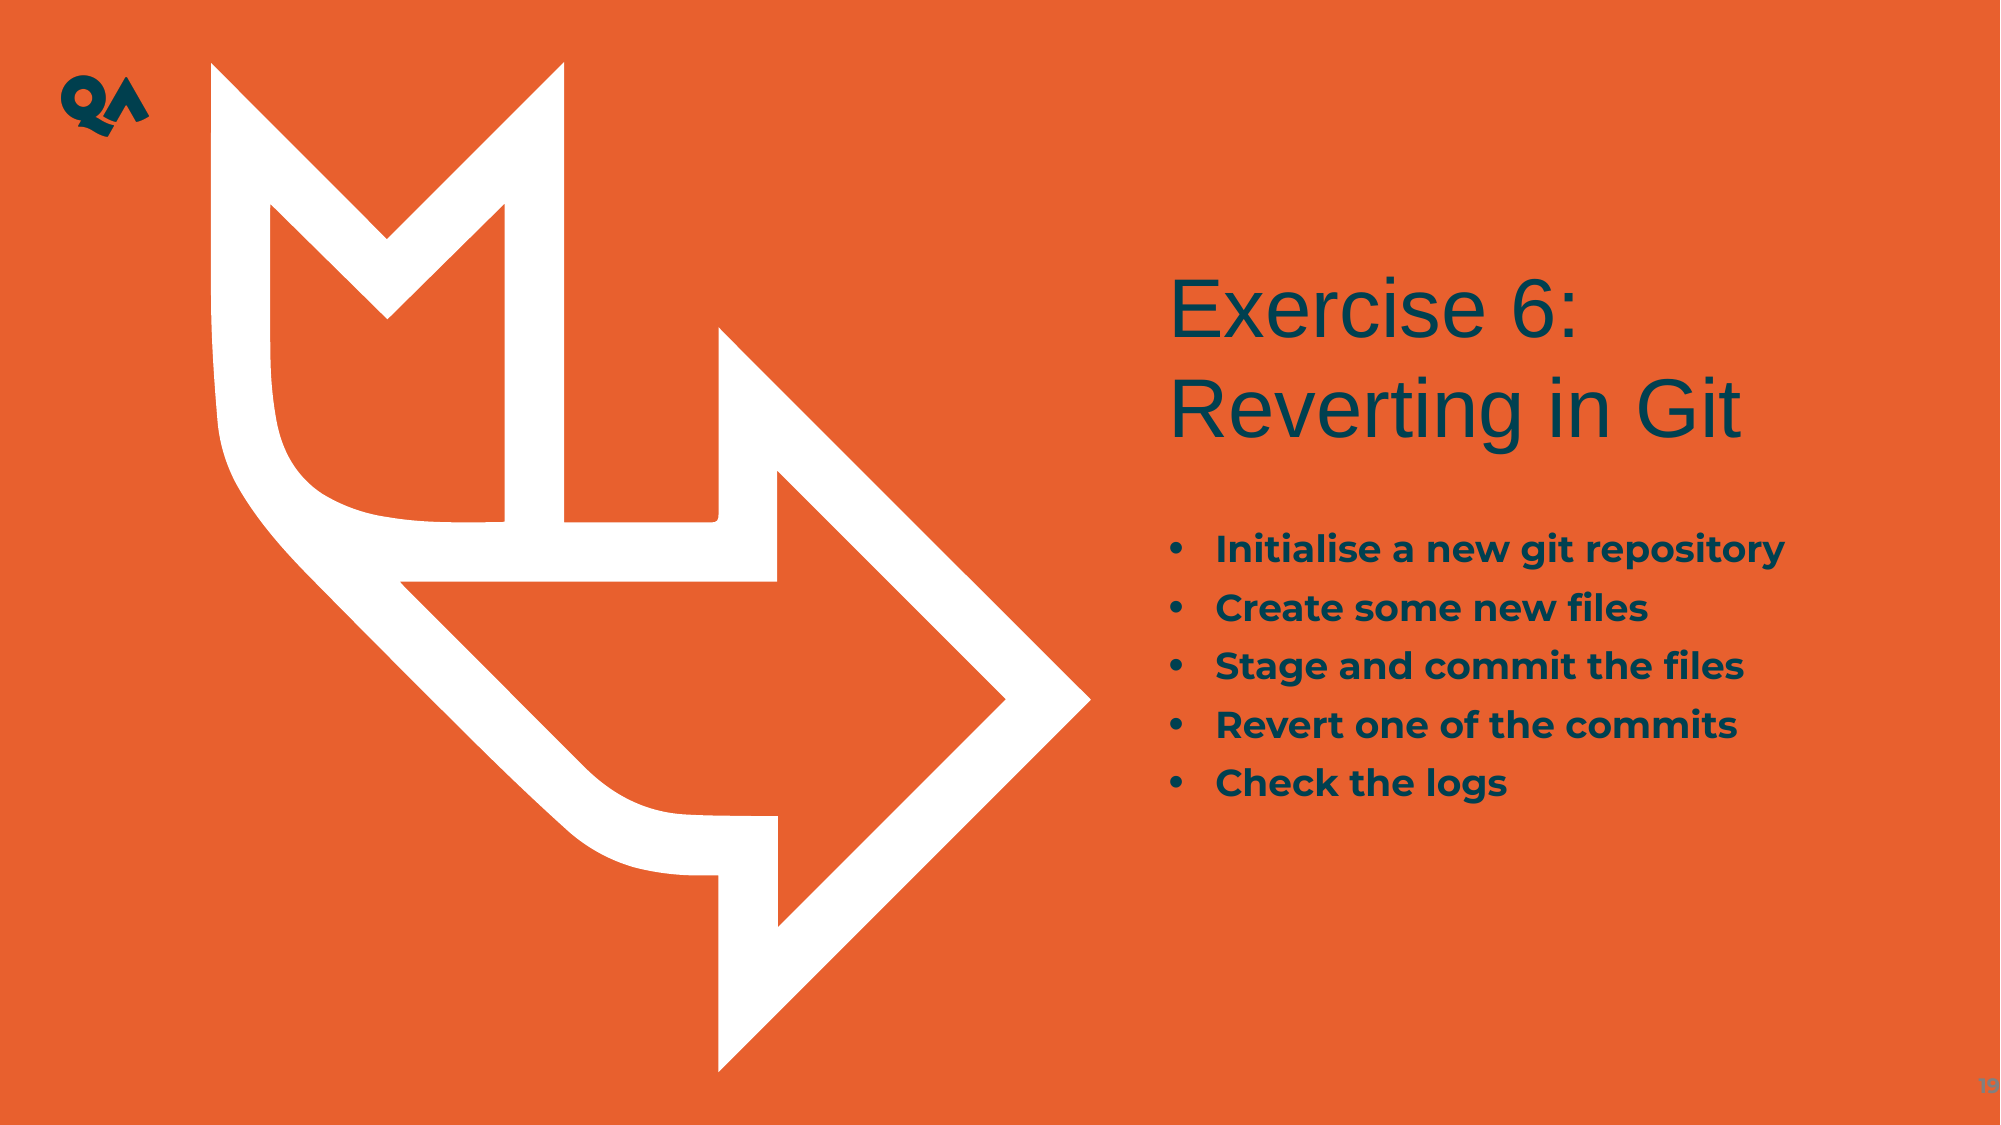

# Exercise 6: Reverting in Git
Initialise a new git repository
Create some new files
Stage and commit the files
Revert one of the commits
Check the logs
19